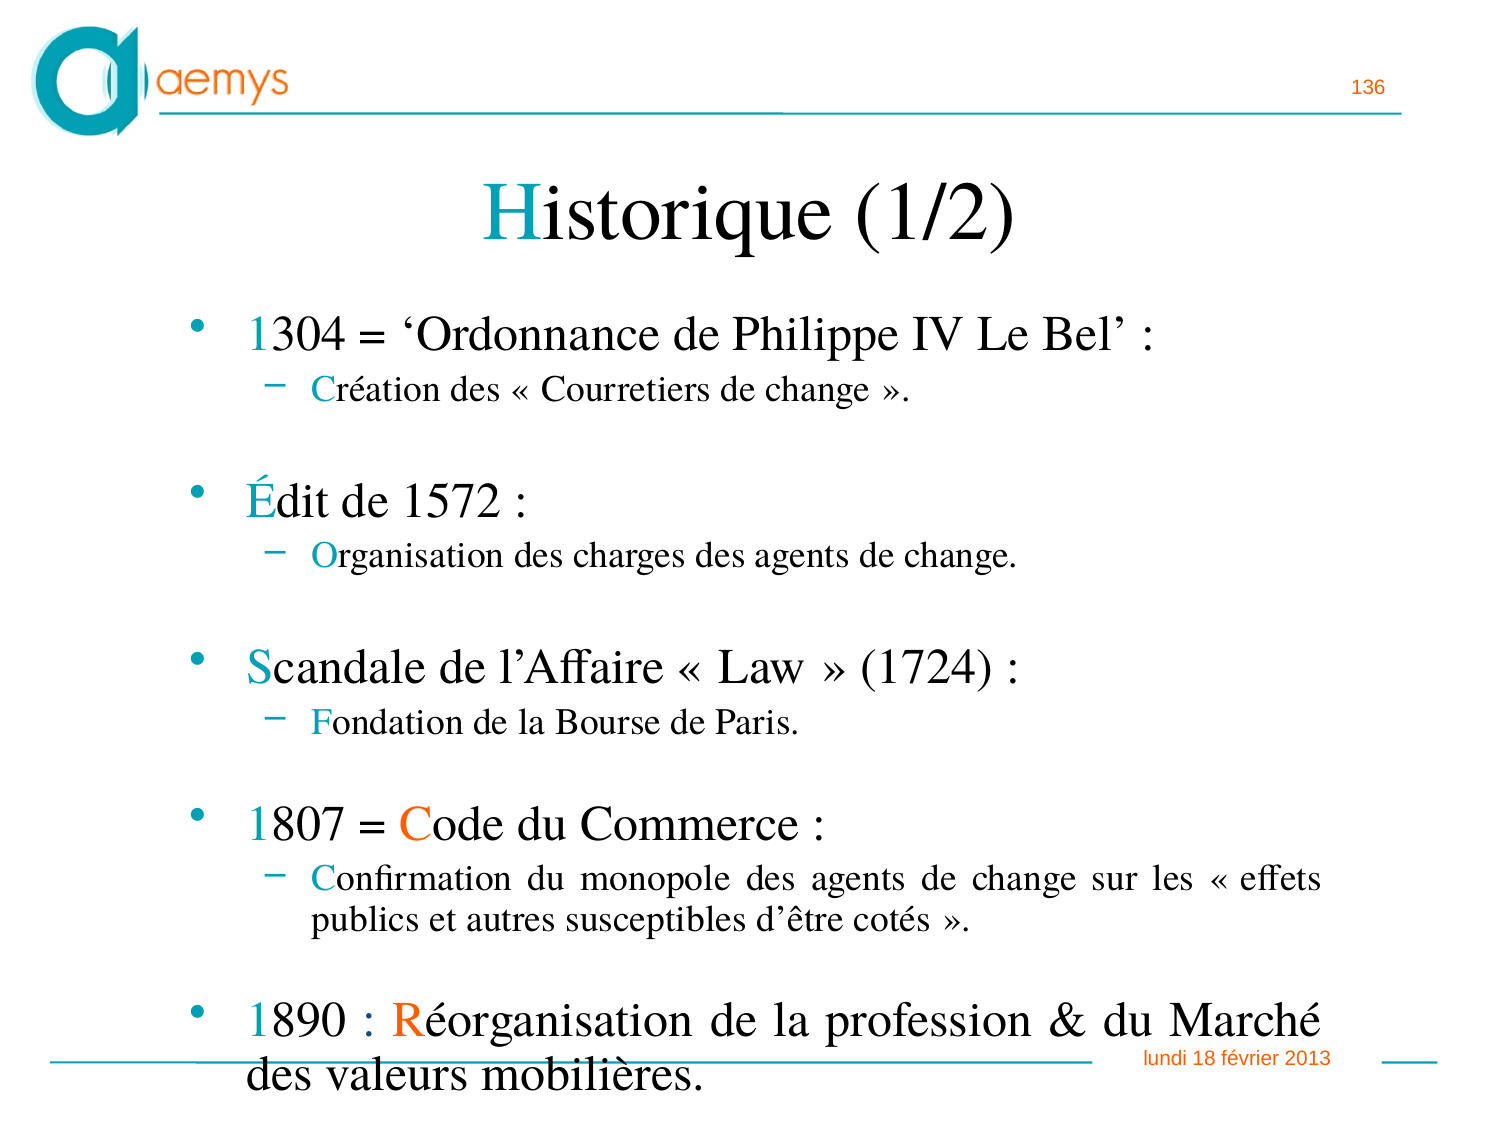

Historique (1/2)
1304 = ‘Ordonnance de Philippe IV Le Bel’ :
Création des « Courretiers de change ».

Édit de 1572 :
Organisation des charges des agents de change.

Scandale de l’Affaire « Law » (1724) :
Fondation de la Bourse de Paris.

1807 = Code du Commerce :
Confirmation du monopole des agents de change sur les « effets publics et autres susceptibles d’être cotés ».

1890 : Réorganisation de la profession & du Marché des valeurs mobilières.